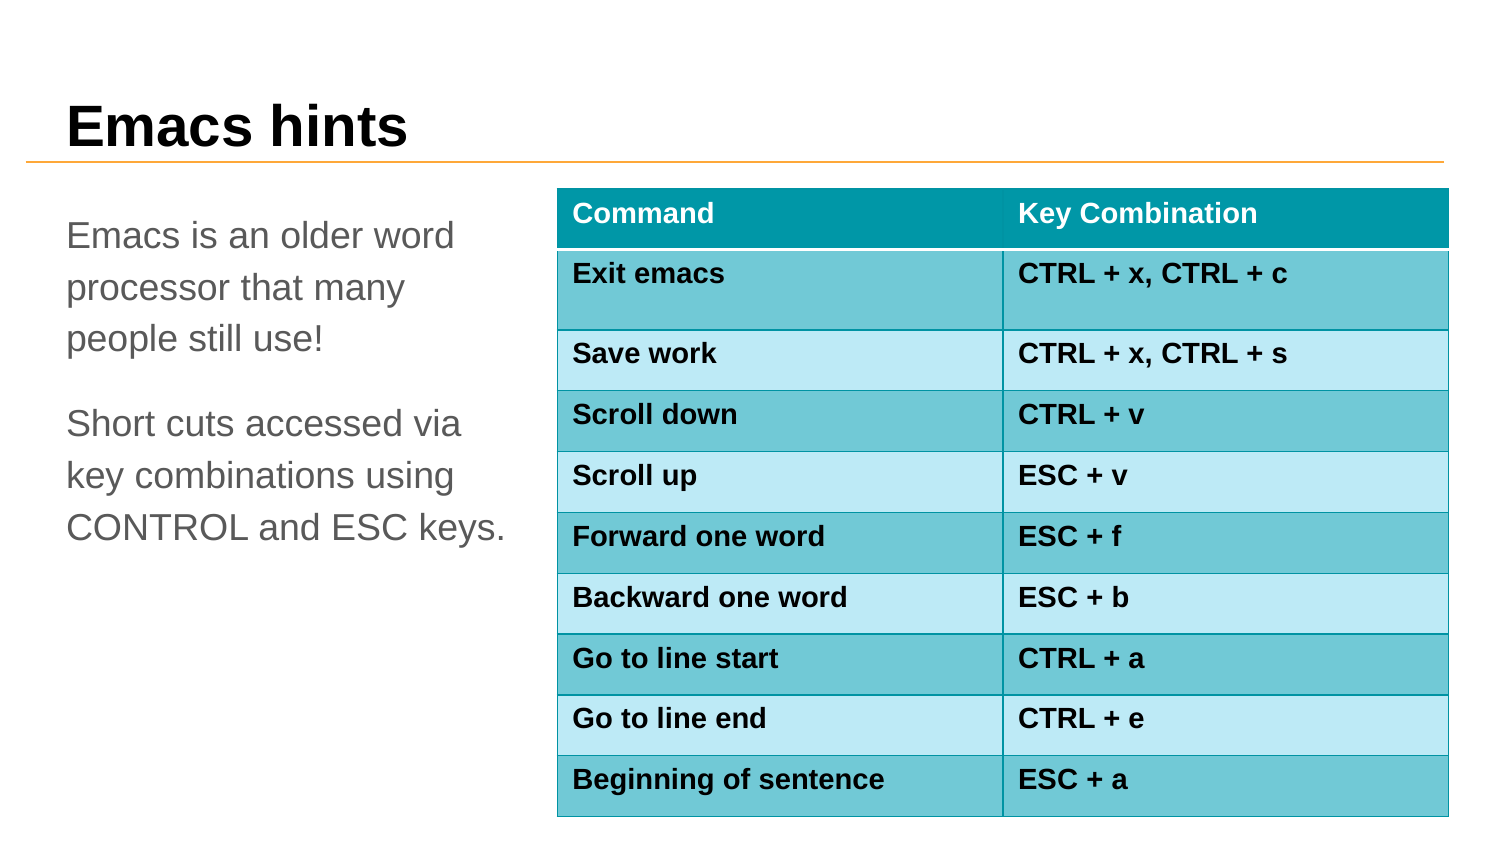

# Emacs hints
Emacs is an older word processor that many people still use!
Short cuts accessed via key combinations using CONTROL and ESC keys.

| Command | Key Combination |
| --- | --- |
| Exit emacs | CTRL + x, CTRL + c |
| Save work | CTRL + x, CTRL + s |
| Scroll down | CTRL + v |
| Scroll up | ESC + v |
| Forward one word | ESC + f |
| Backward one word | ESC + b |
| Go to line start | CTRL + a |
| Go to line end | CTRL + e |
| Beginning of sentence | ESC + a |